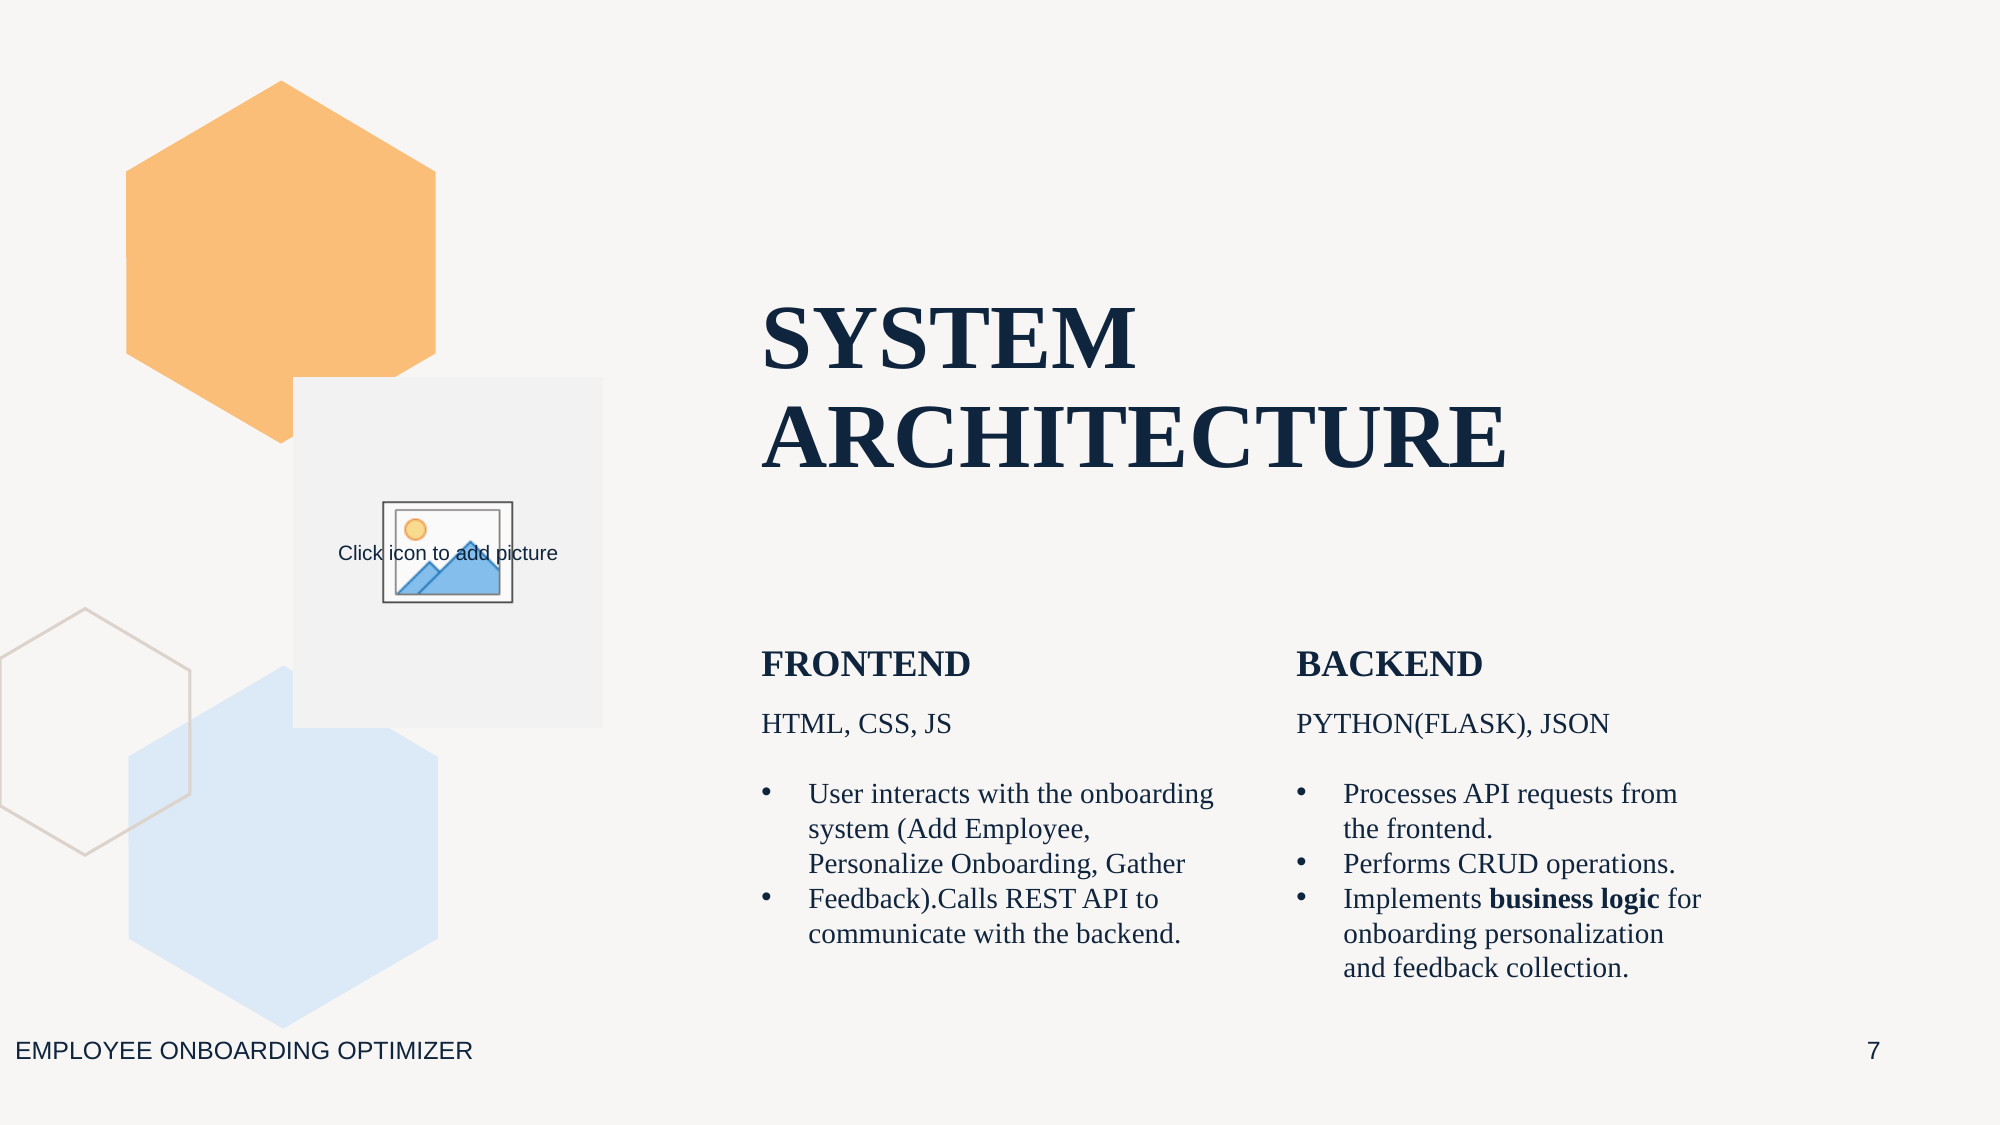

# SYSTEM ARCHITECTURE

FRONTEND
BACKEND
PYTHON(FLASK), JSON

Processes API requests from the frontend.
Performs CRUD operations.
Implements business logic for onboarding personalization and feedback collection.
HTML, CSS, JS

User interacts with the onboarding system (Add Employee, Personalize Onboarding, Gather
Feedback).Calls REST API to communicate with the backend.
7
EMPLOYEE ONBOARDING OPTIMIZER